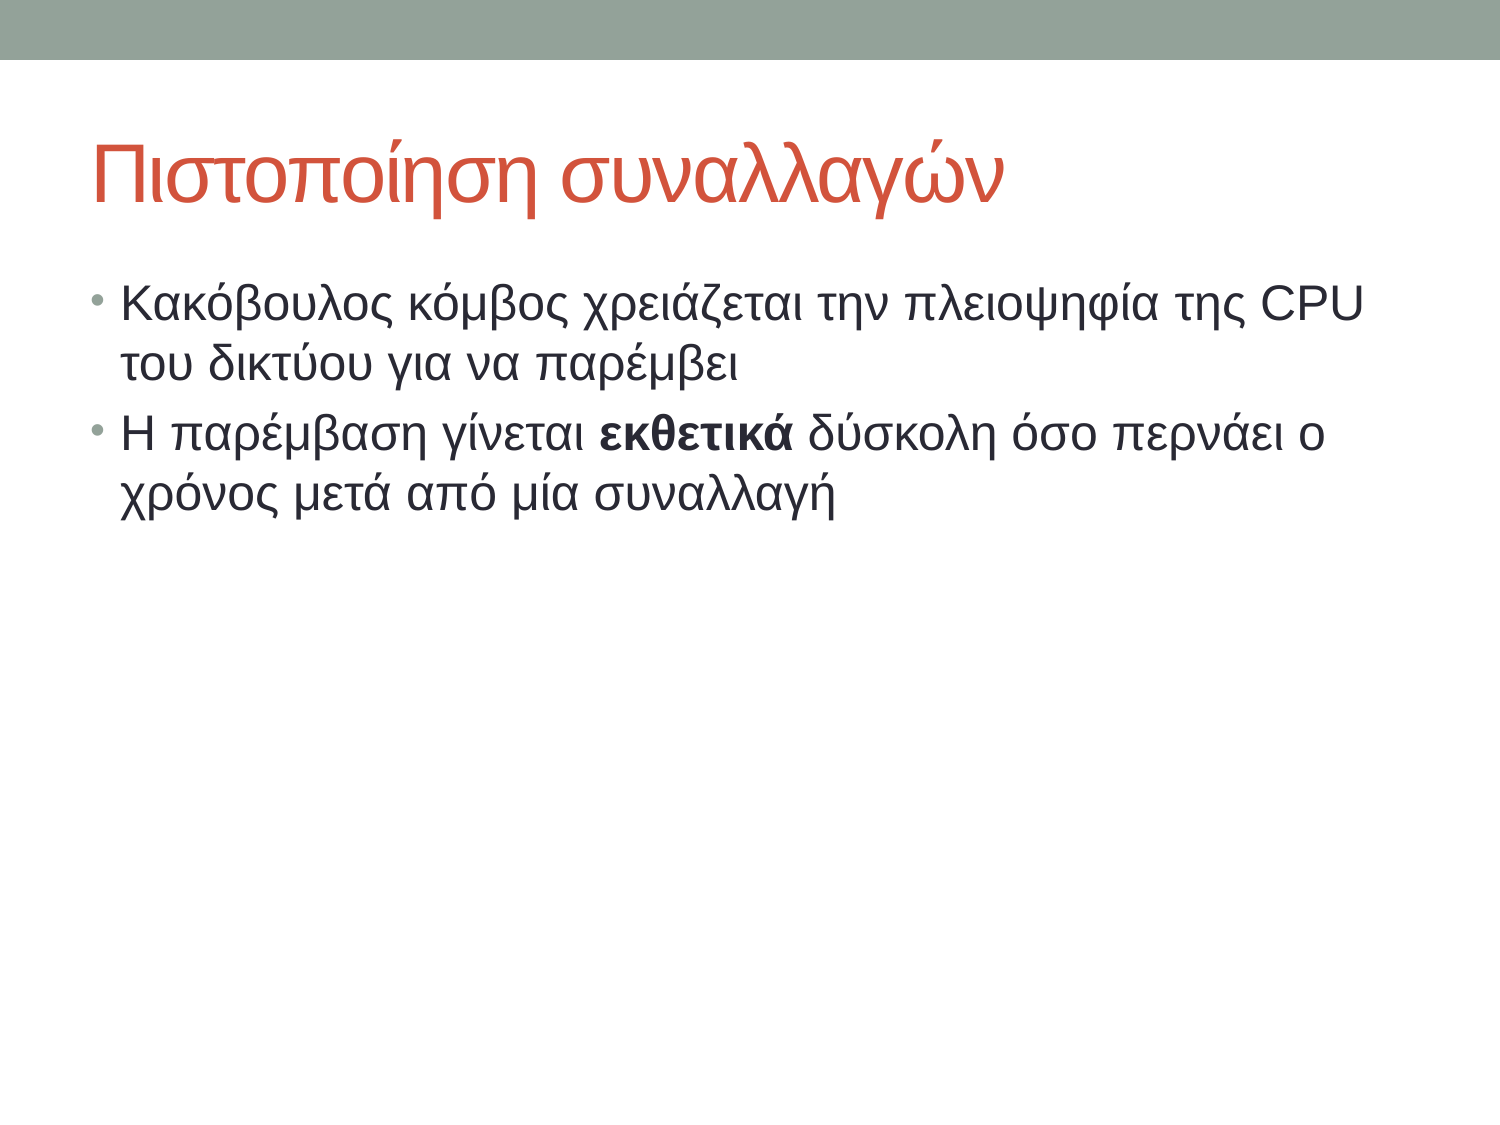

# Πιστοποίηση συναλλαγών
Κακόβουλος κόμβος χρειάζεται την πλειοψηφία της CPU του δικτύου για να παρέμβει
Η παρέμβαση γίνεται εκθετικά δύσκολη όσο περνάει ο χρόνος μετά από μία συναλλαγή